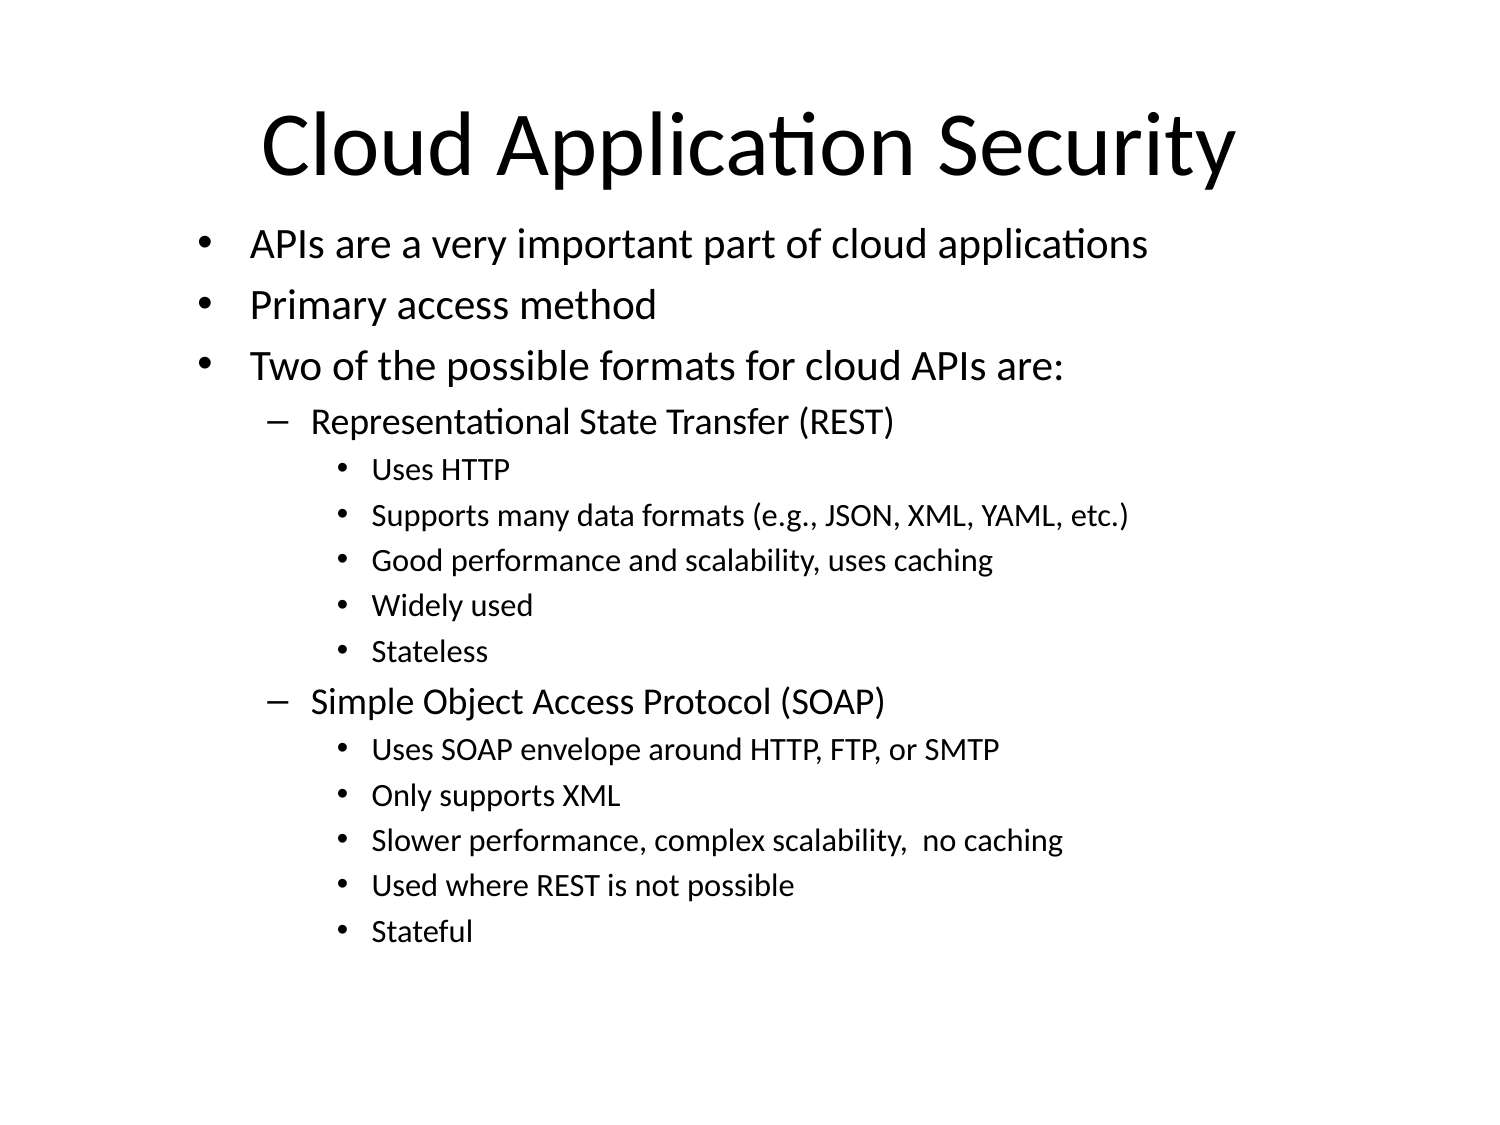

# Cloud Application Security
APIs are a very important part of cloud applications
Primary access method
Two of the possible formats for cloud APIs are:
Representational State Transfer (REST)
Uses HTTP
Supports many data formats (e.g., JSON, XML, YAML, etc.)
Good performance and scalability, uses caching
Widely used
Stateless
Simple Object Access Protocol (SOAP)
Uses SOAP envelope around HTTP, FTP, or SMTP
Only supports XML
Slower performance, complex scalability,  no caching
Used where REST is not possible
Stateful